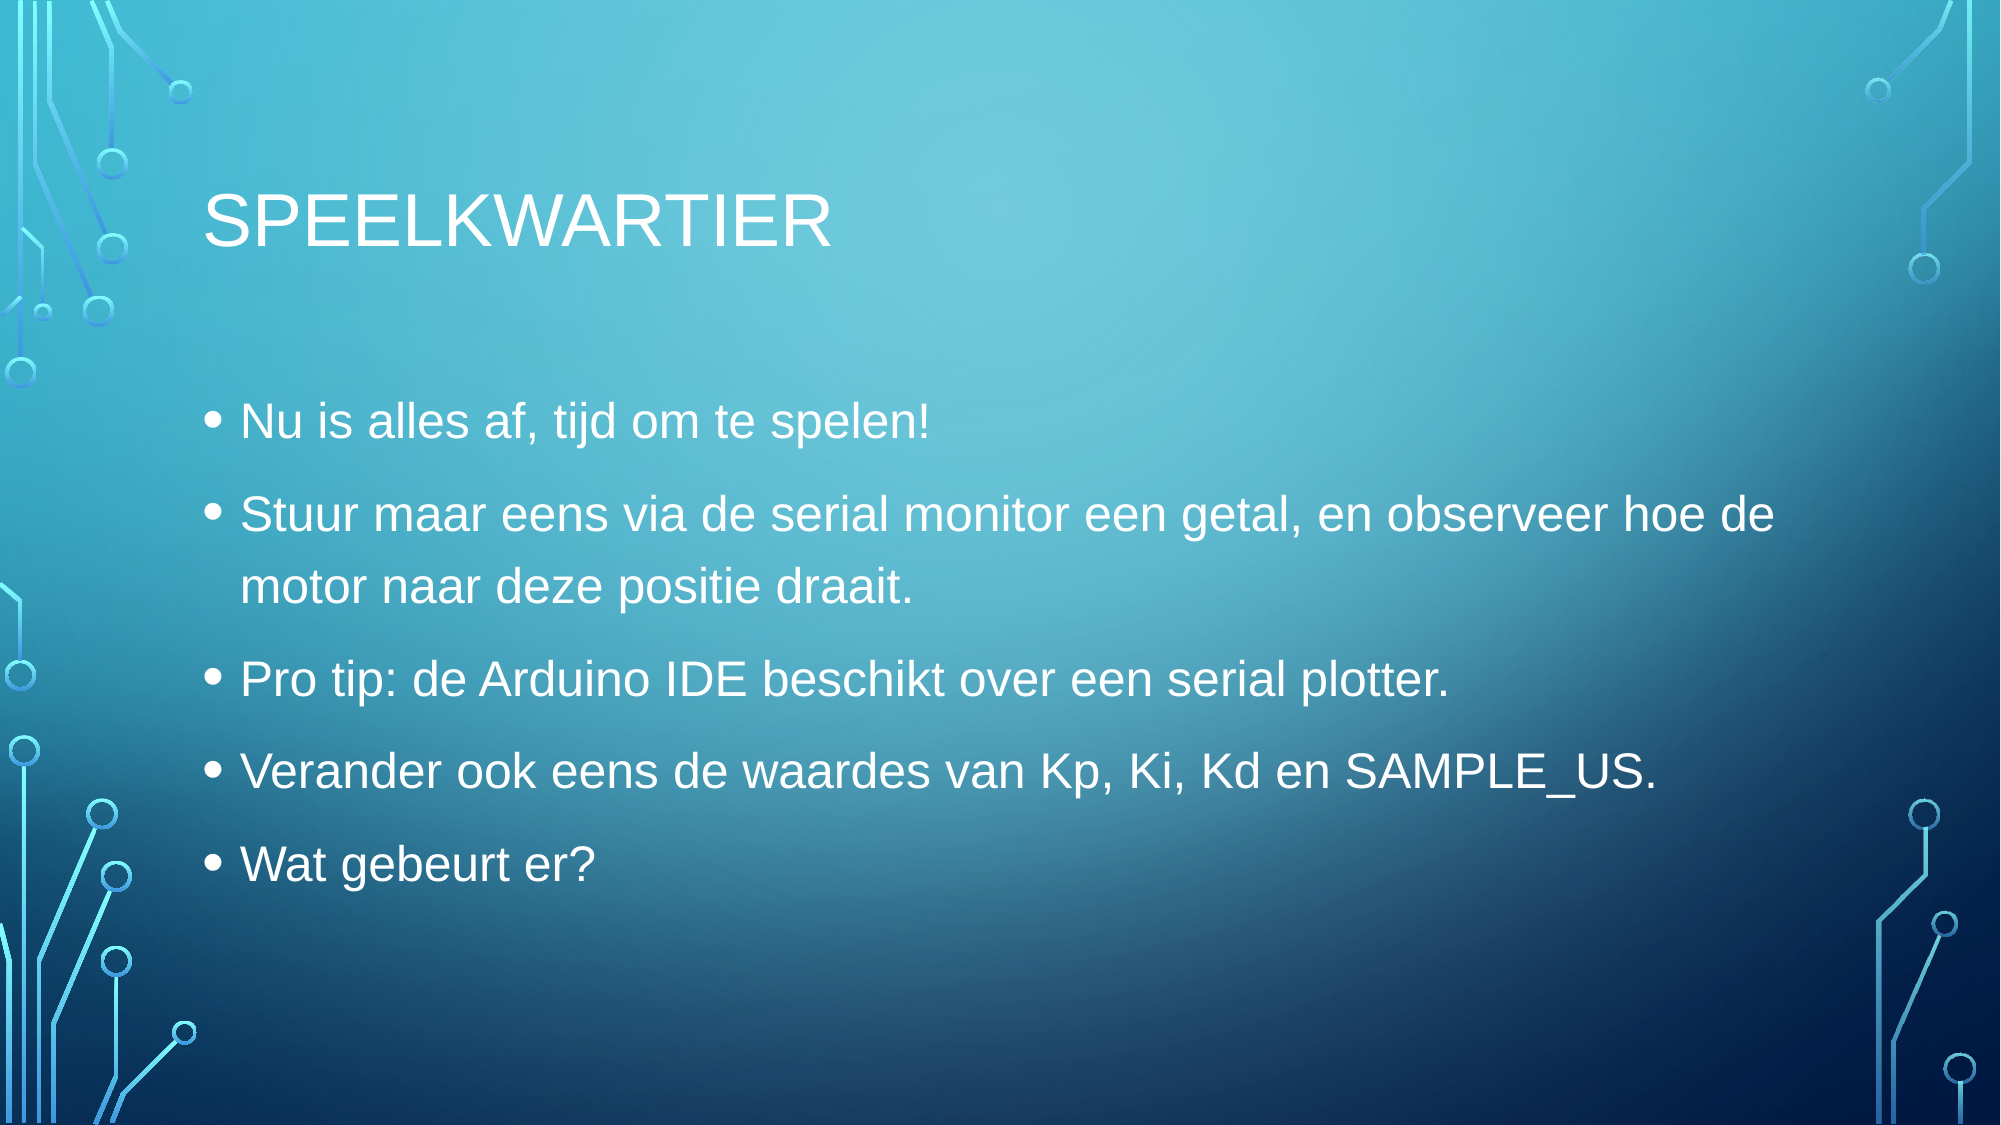

# Speelkwartier
Nu is alles af, tijd om te spelen!
Stuur maar eens via de serial monitor een getal, en observeer hoe de motor naar deze positie draait.
Pro tip: de Arduino IDE beschikt over een serial plotter.
Verander ook eens de waardes van Kp, Ki, Kd en SAMPLE_US.
Wat gebeurt er?